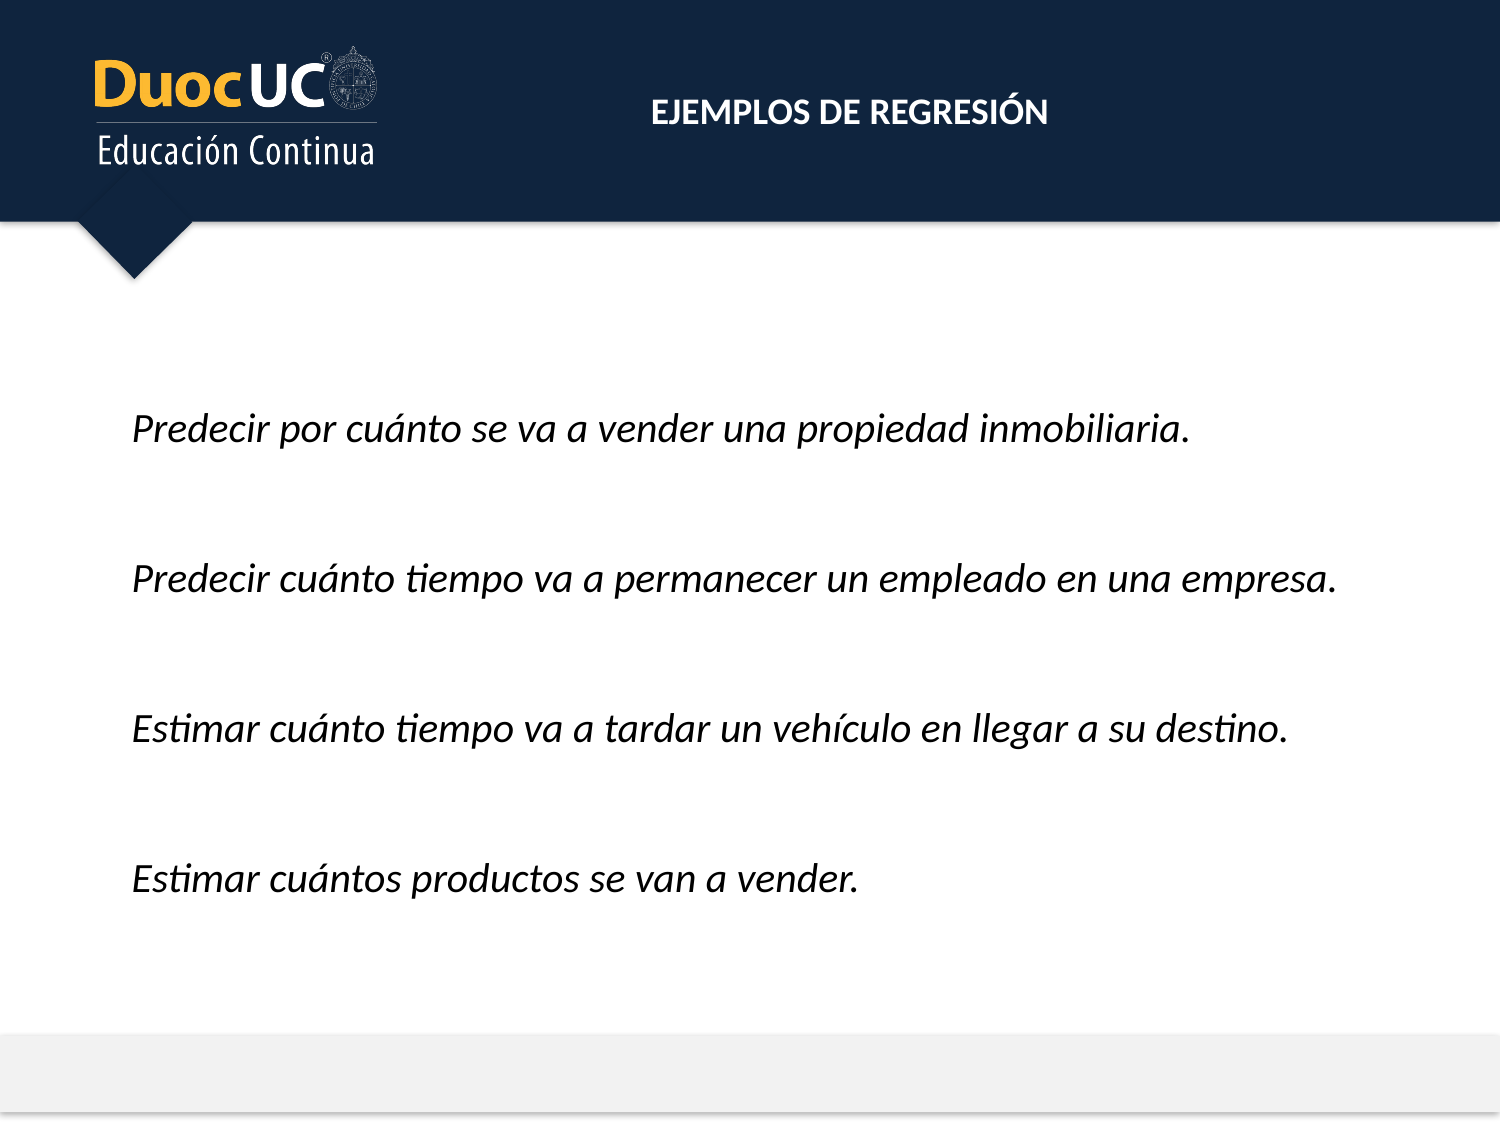

EJEMPLOS DE REGRESIÓN
Predecir por cuánto se va a vender una propiedad inmobiliaria.

Predecir cuánto tiempo va a permanecer un empleado en una empresa.

Estimar cuánto tiempo va a tardar un vehículo en llegar a su destino.

Estimar cuántos productos se van a vender.